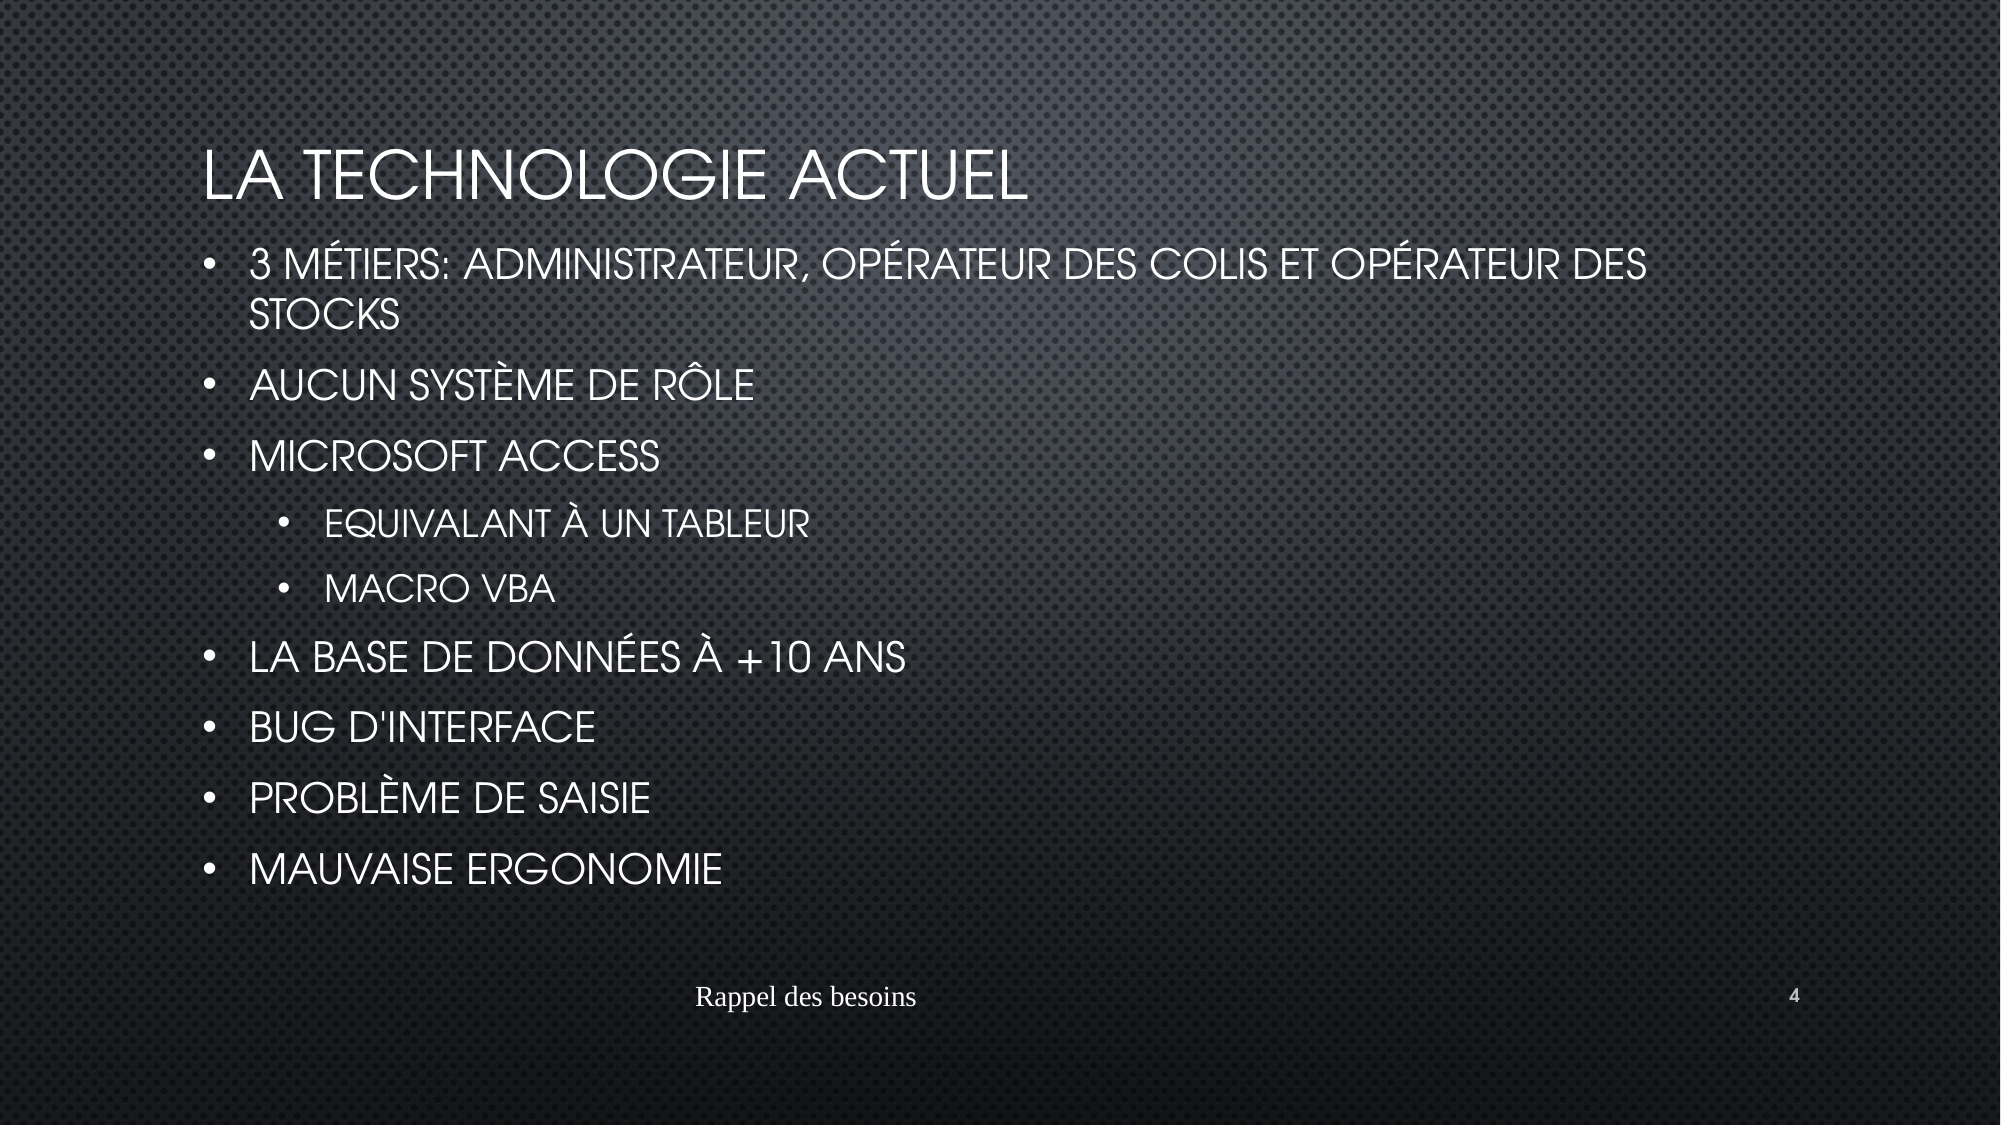

La technologie actuel
3 métiers: Administrateur, Opérateur des colis et Opérateur des stocks
Aucun système de Rôle
Microsoft Access
Equivalant à un Tableur
Macro VBA
La base de données à +10 ans
Bug d'interface
Problème de saisie
Mauvaise Ergonomie

Rappel des besoins
4